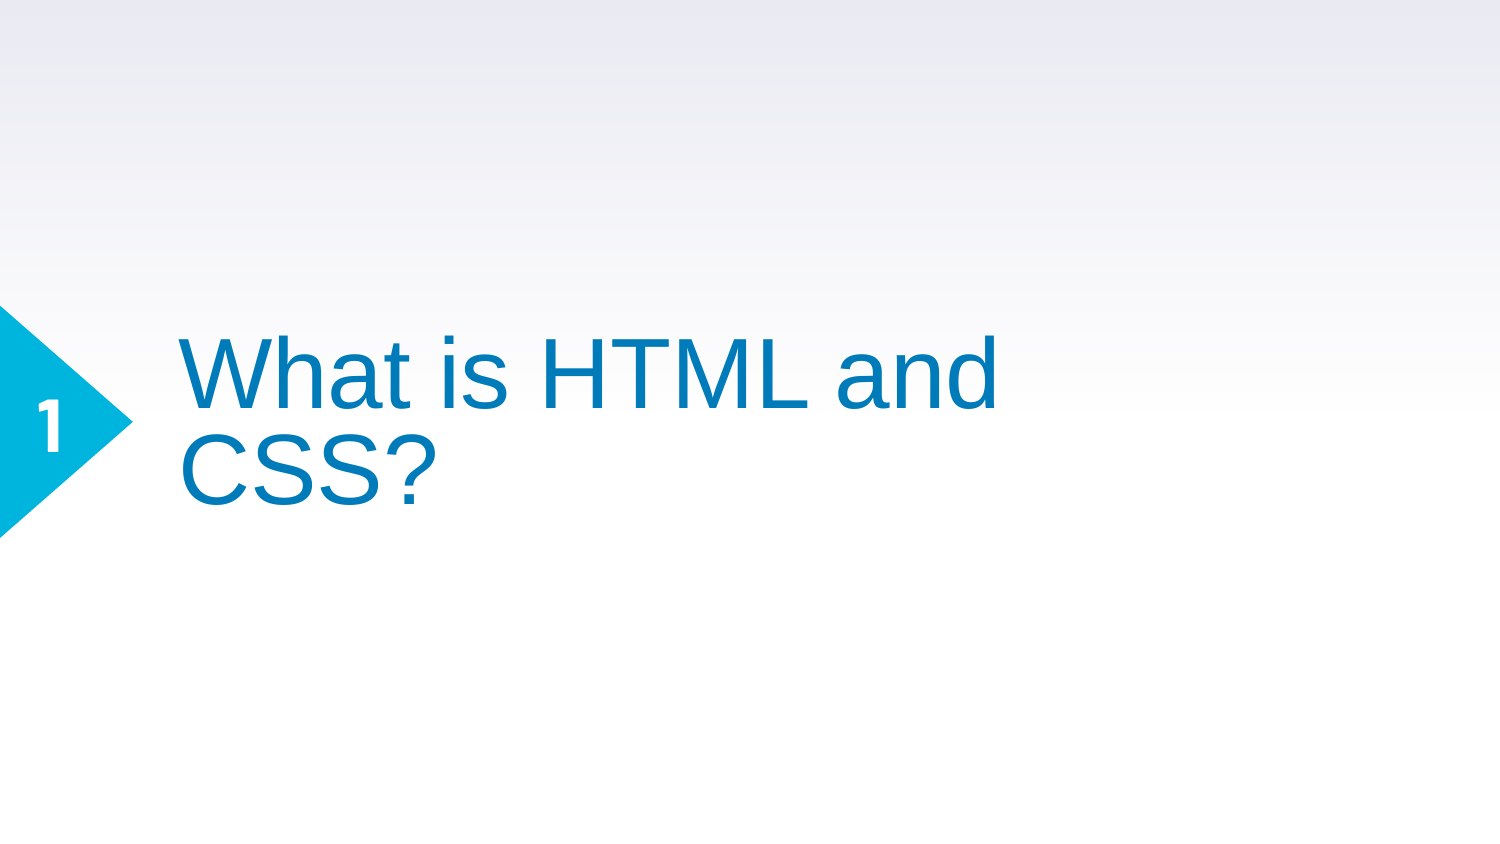

1
# What is HTML and CSS?